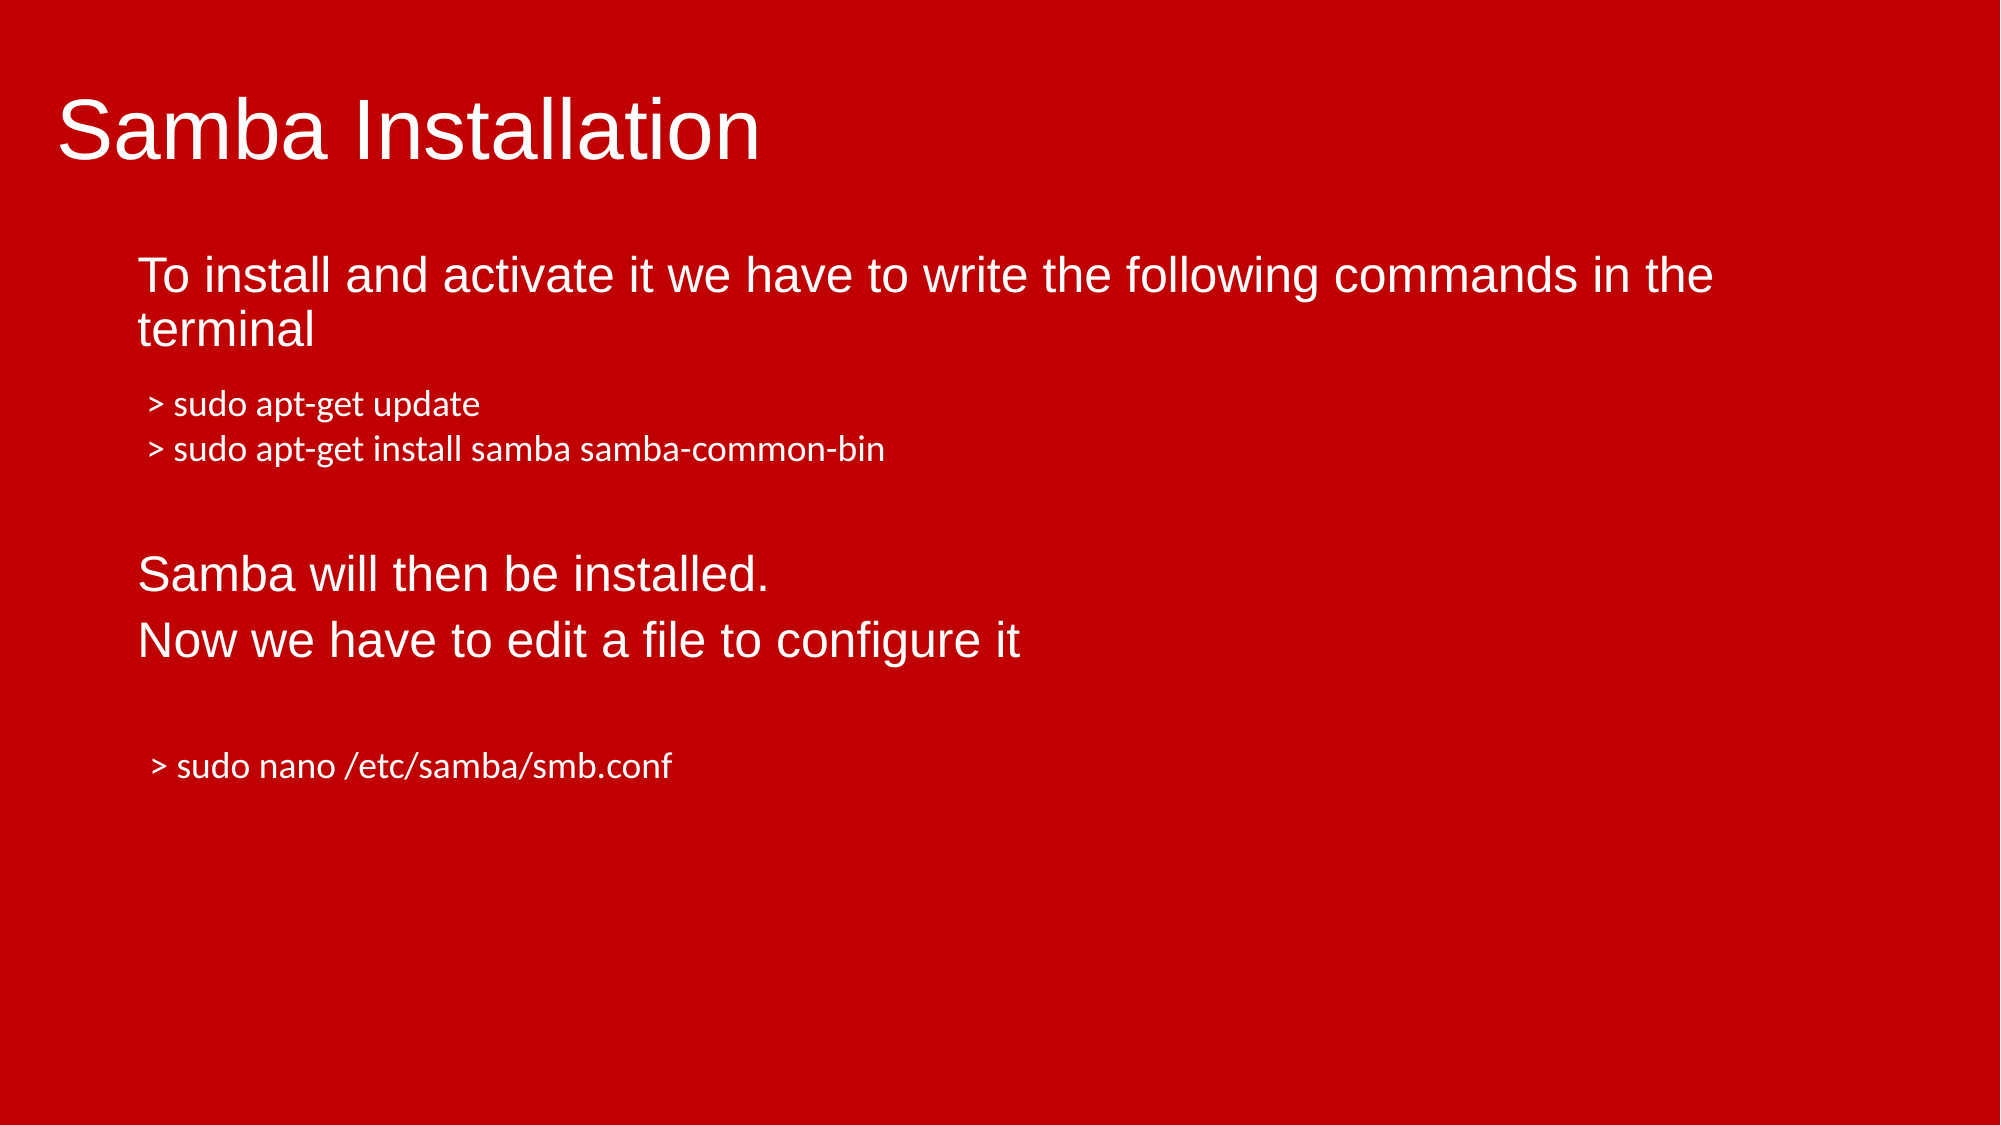

Samba Installation
To install and activate it we have to write the following commands in the terminal
> sudo apt-get update
> sudo apt-get install samba samba-common-bin
Samba will then be installed.
Now we have to edit a file to configure it
> sudo nano /etc/samba/smb.conf